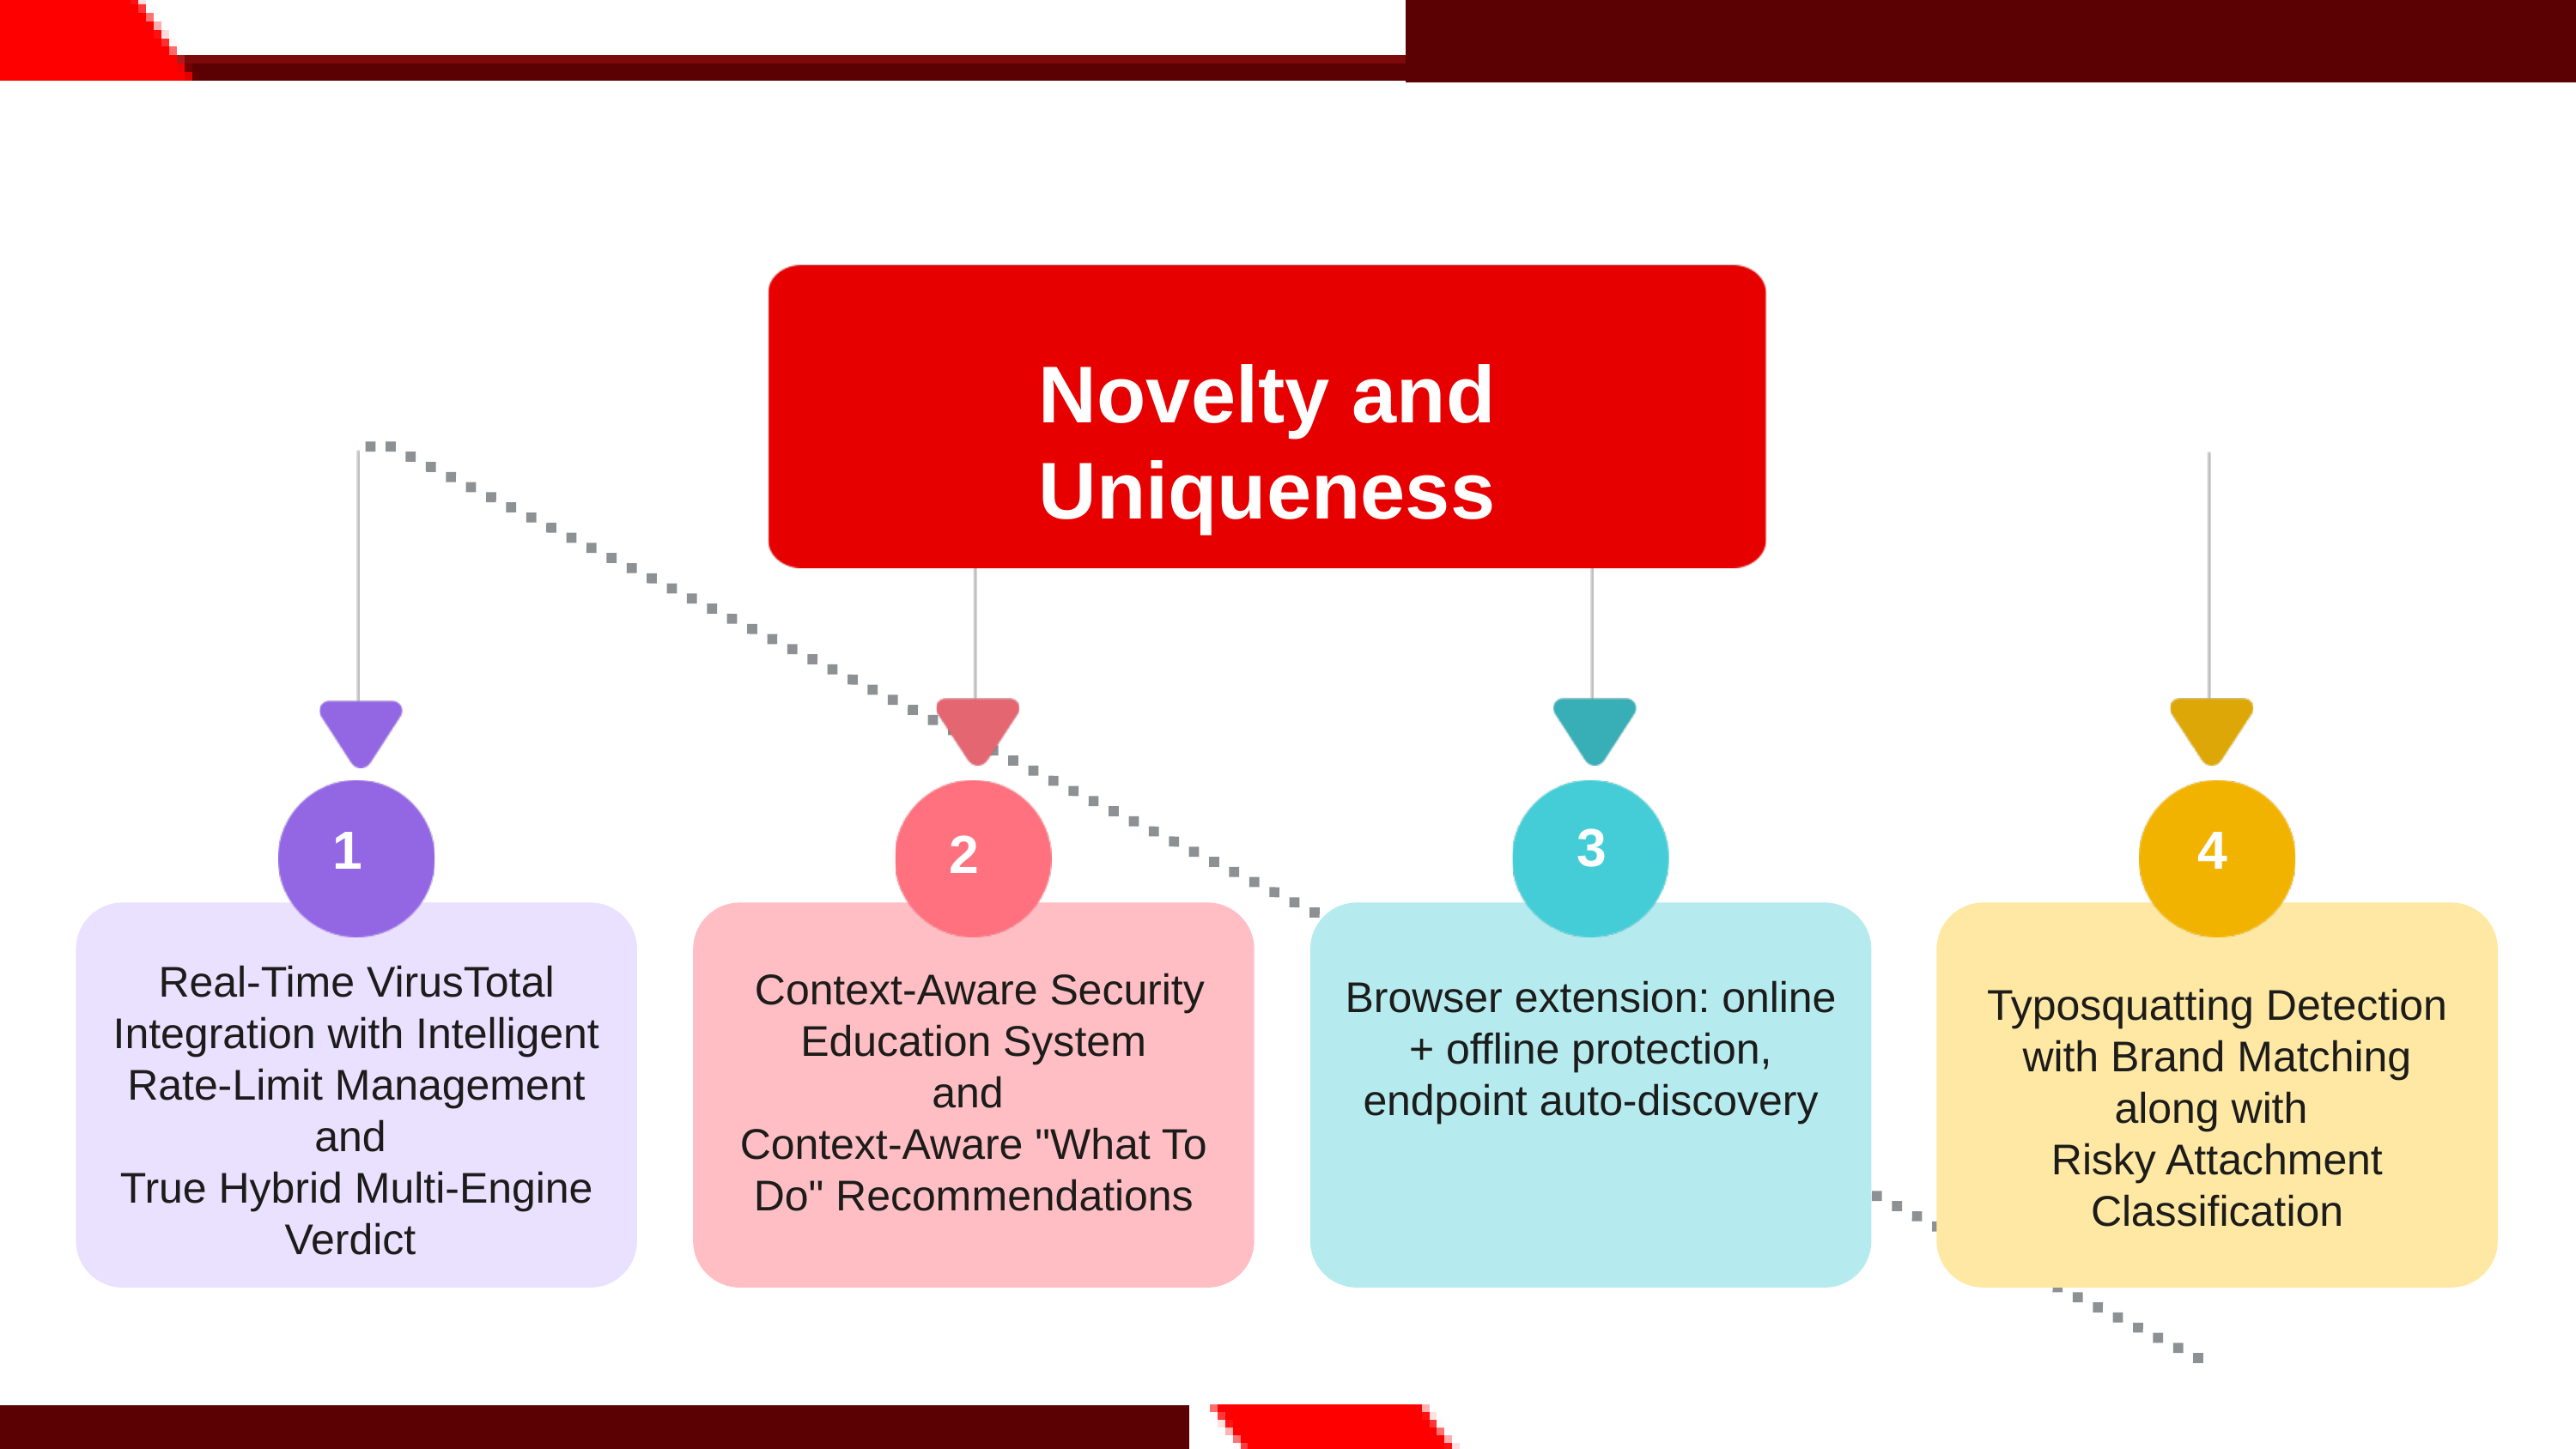

Novelty and Uniqueness

3
1
4
2

Real-Time VirusTotal Integration with Intelligent Rate-Limit Management
and
True Hybrid Multi‑Engine Verdict

 Context-Aware Security Education System
and
Context-Aware "What To Do" Recommendations

Browser extension: online + offline protection, endpoint auto-discovery

Typosquatting Detection with Brand Matching
along with
Risky Attachment Classification